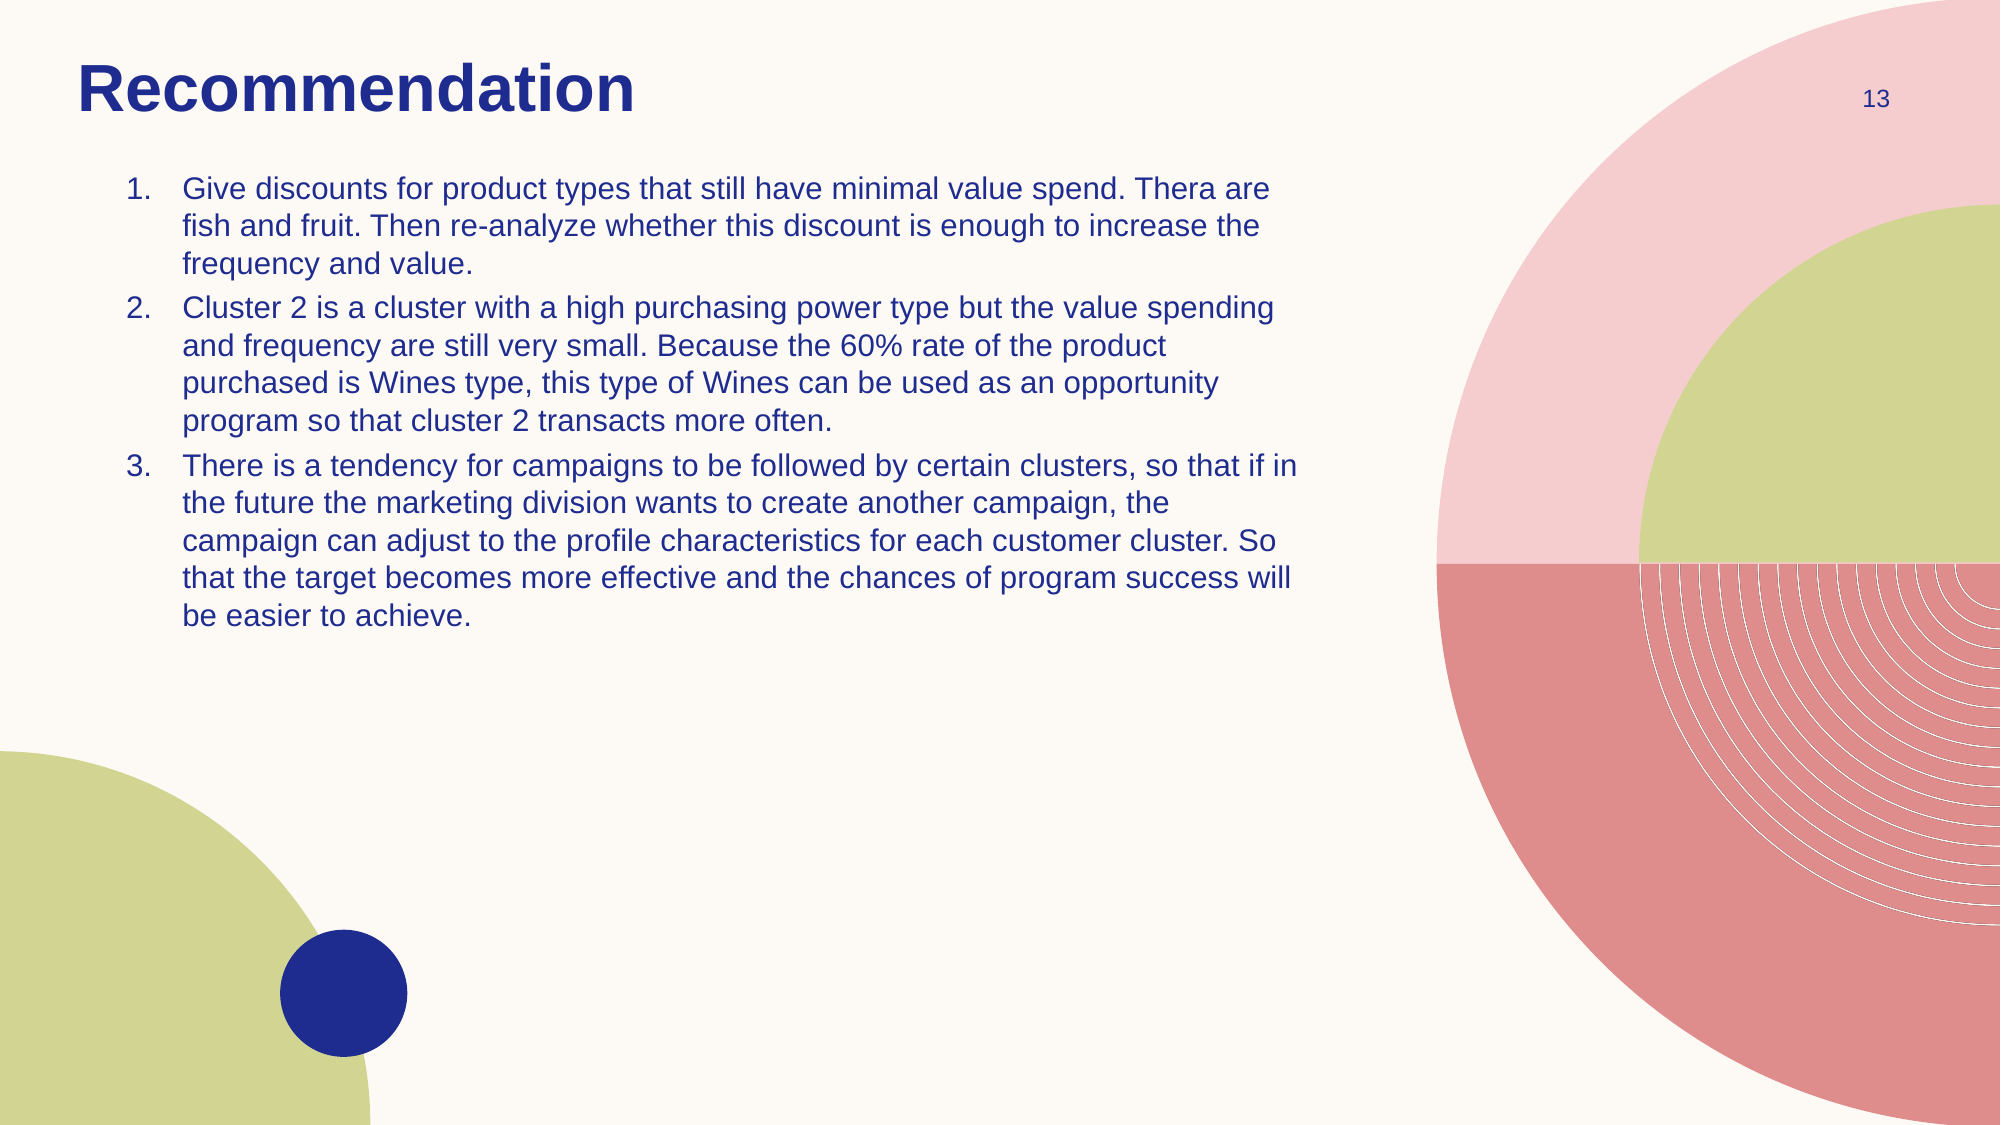

Recommendation
13
Give discounts for product types that still have minimal value spend. Thera are fish and fruit. Then re-analyze whether this discount is enough to increase the frequency and value.
Cluster 2 is a cluster with a high purchasing power type but the value spending and frequency are still very small. Because the 60% rate of the product purchased is Wines type, this type of Wines can be used as an opportunity program so that cluster 2 transacts more often.
There is a tendency for campaigns to be followed by certain clusters, so that if in the future the marketing division wants to create another campaign, the campaign can adjust to the profile characteristics for each customer cluster. So that the target becomes more effective and the chances of program success will be easier to achieve.